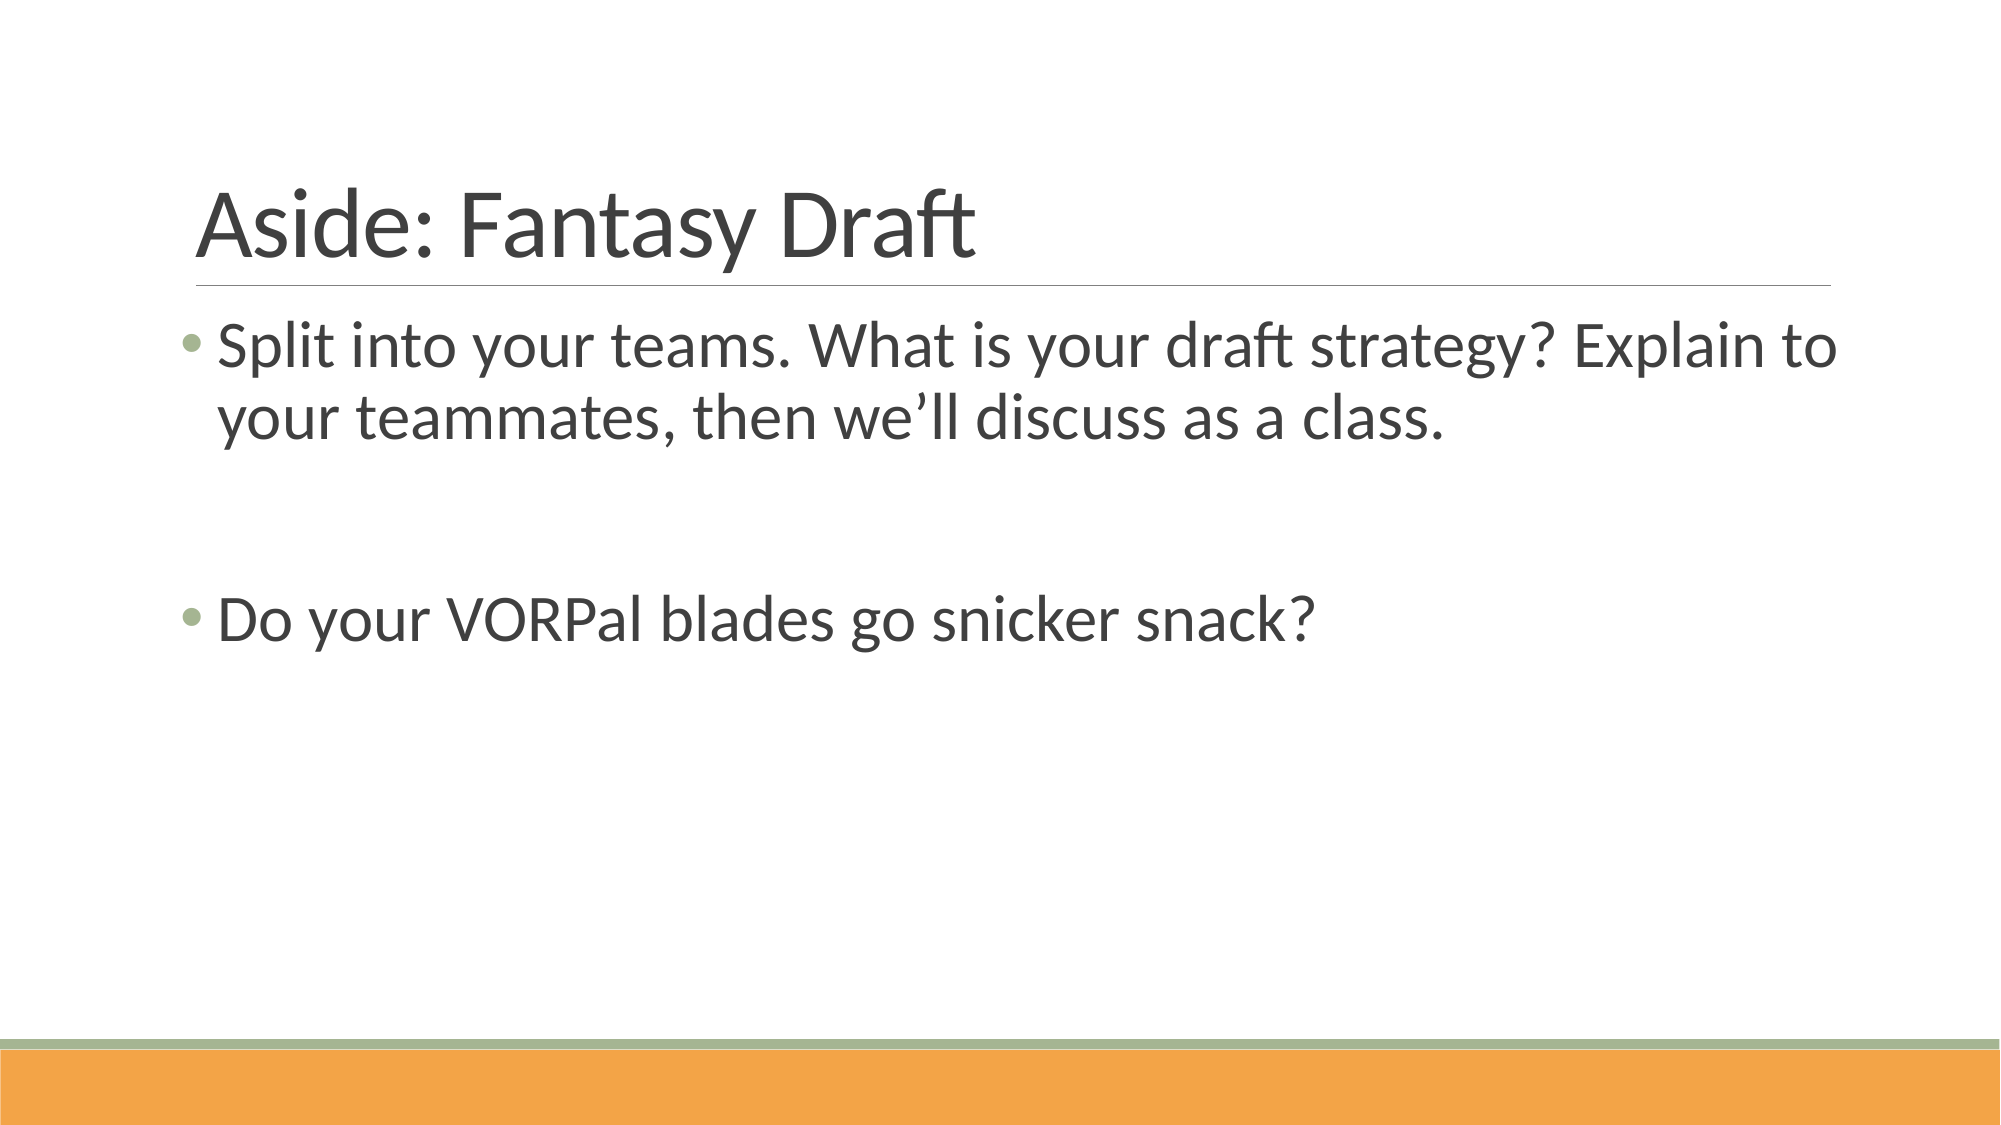

# Aside: Fantasy Draft
Split into your teams. What is your draft strategy? Explain to your teammates, then we’ll discuss as a class.

Do your VORPal blades go snicker snack?